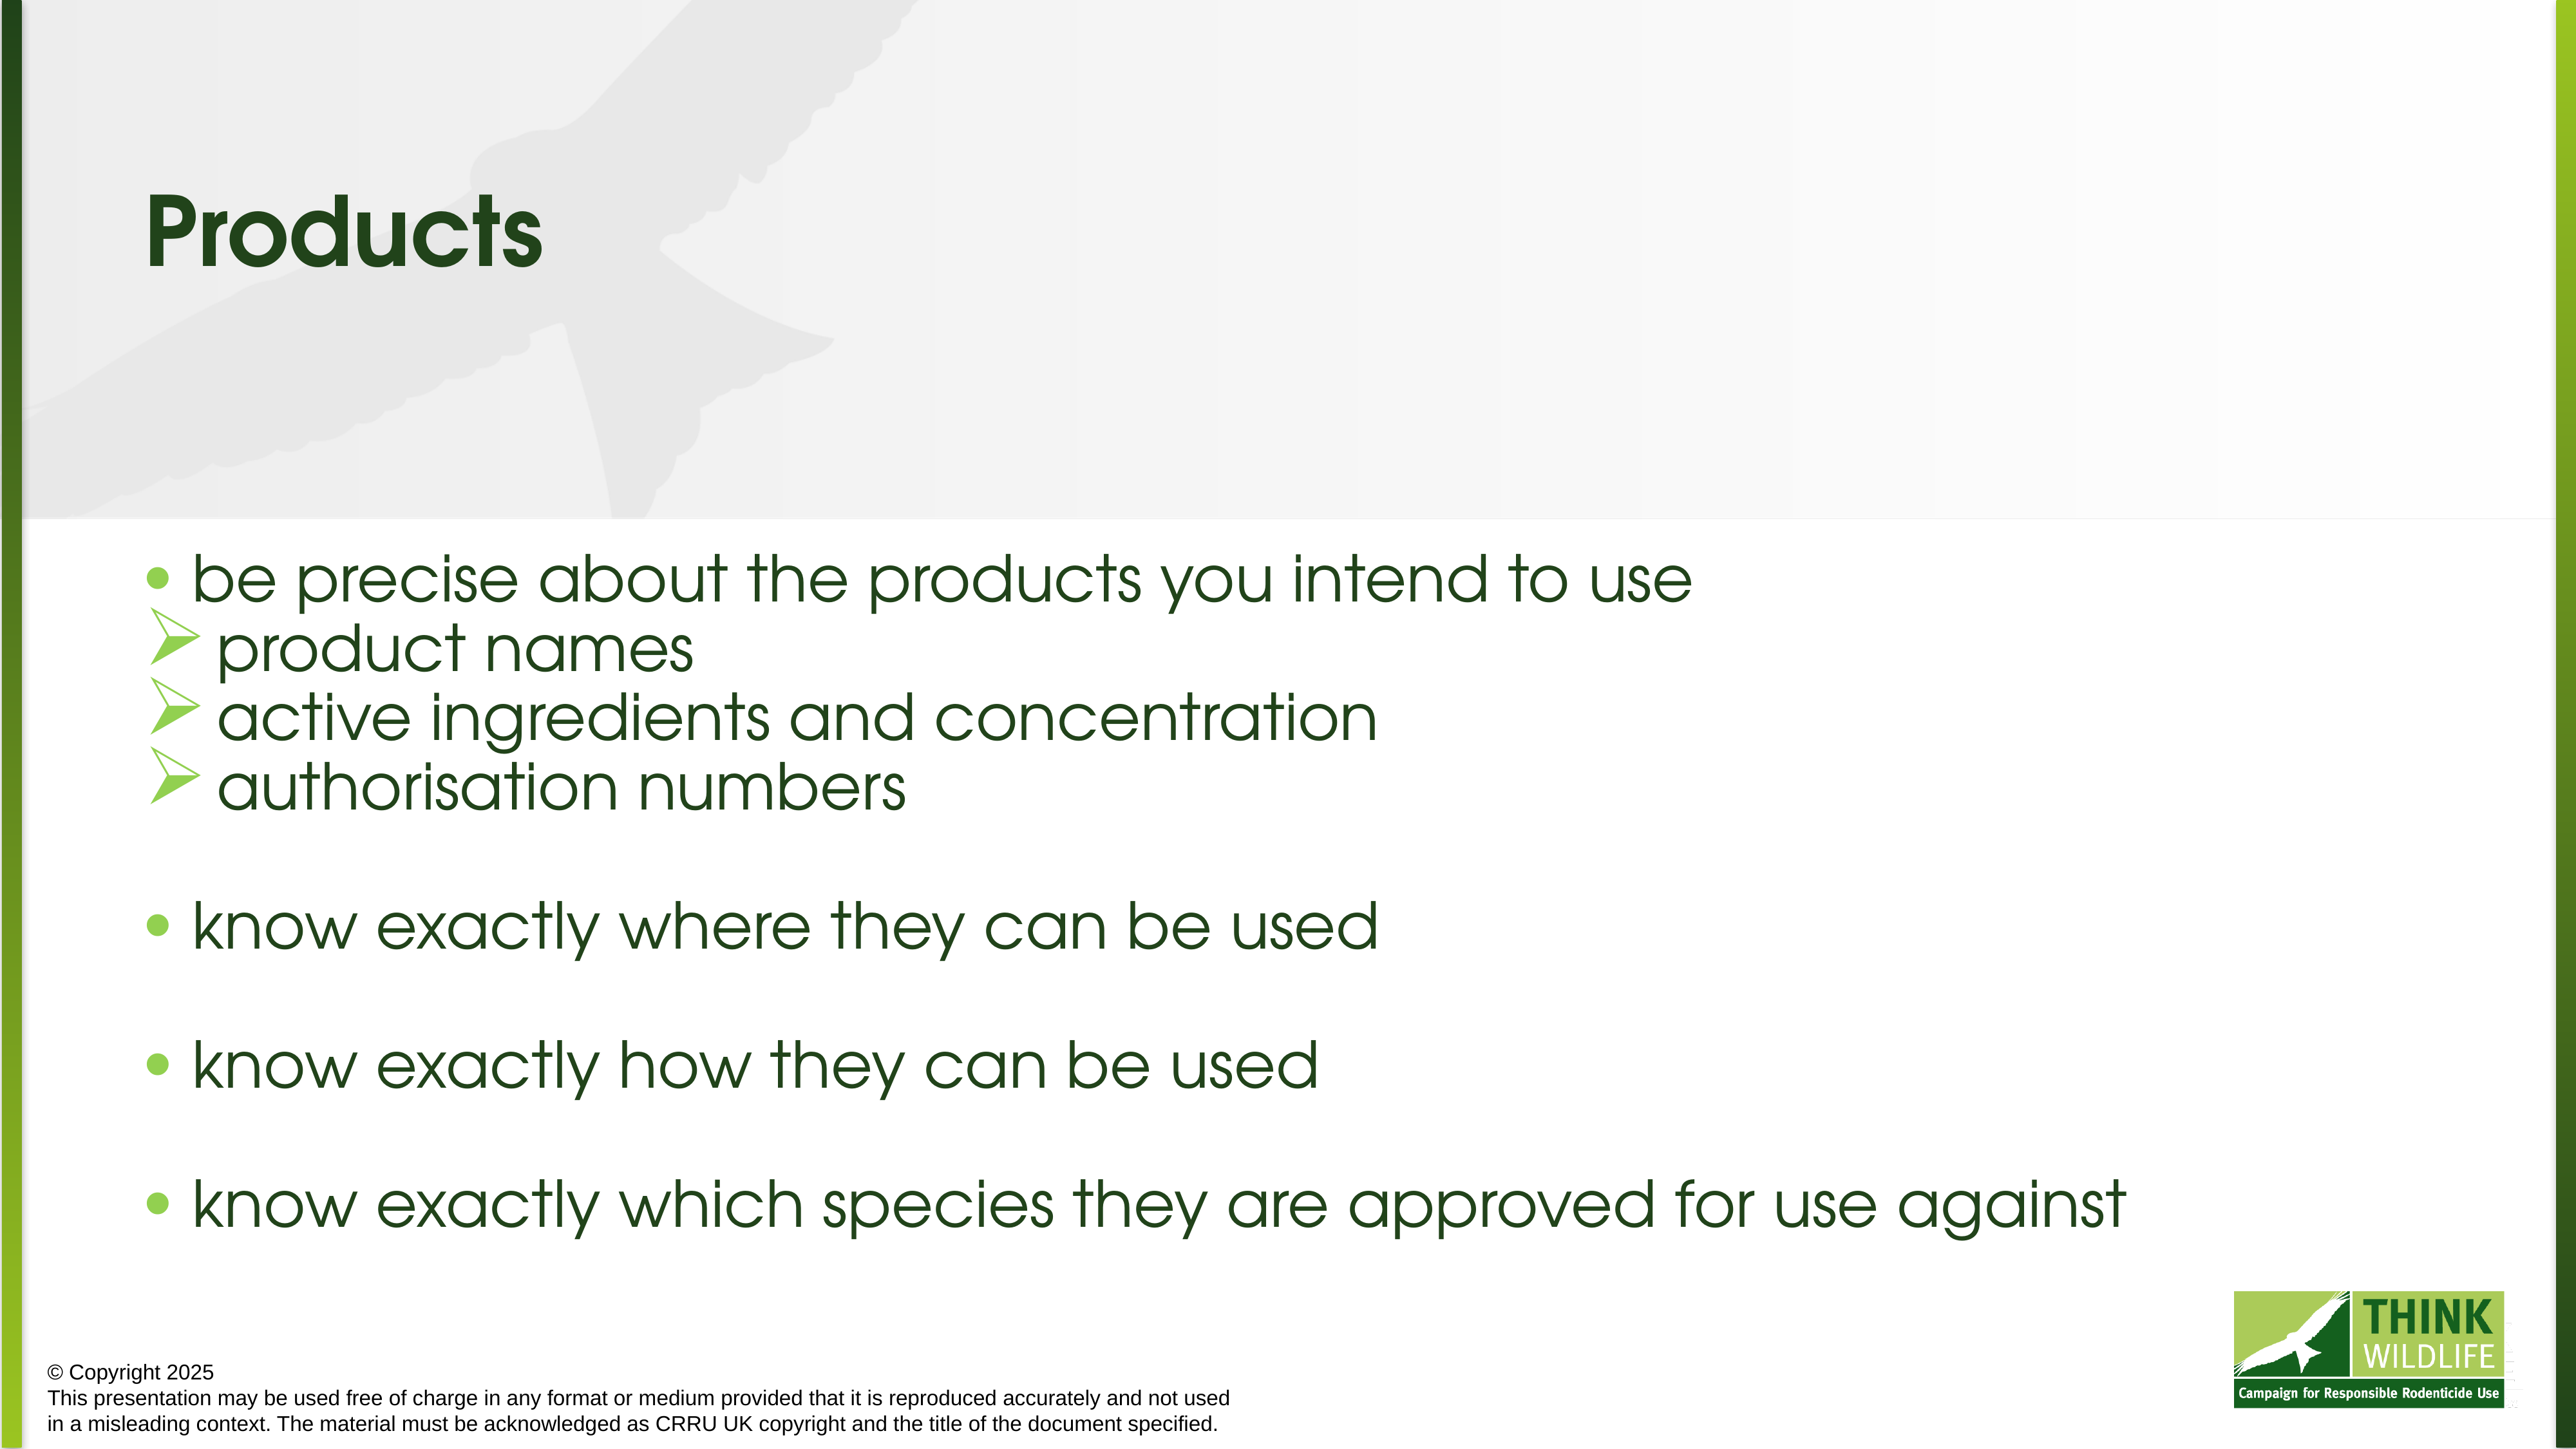

Products
be precise about the products you intend to use
product names
active ingredients and concentration
authorisation numbers

know exactly where they can be used

know exactly how they can be used

know exactly which species they are approved for use against

© Copyright 2025
This presentation may be used free of charge in any format or medium provided that it is reproduced accurately and not used
in a misleading context. The material must be acknowledged as CRRU UK copyright and the title of the document specified.